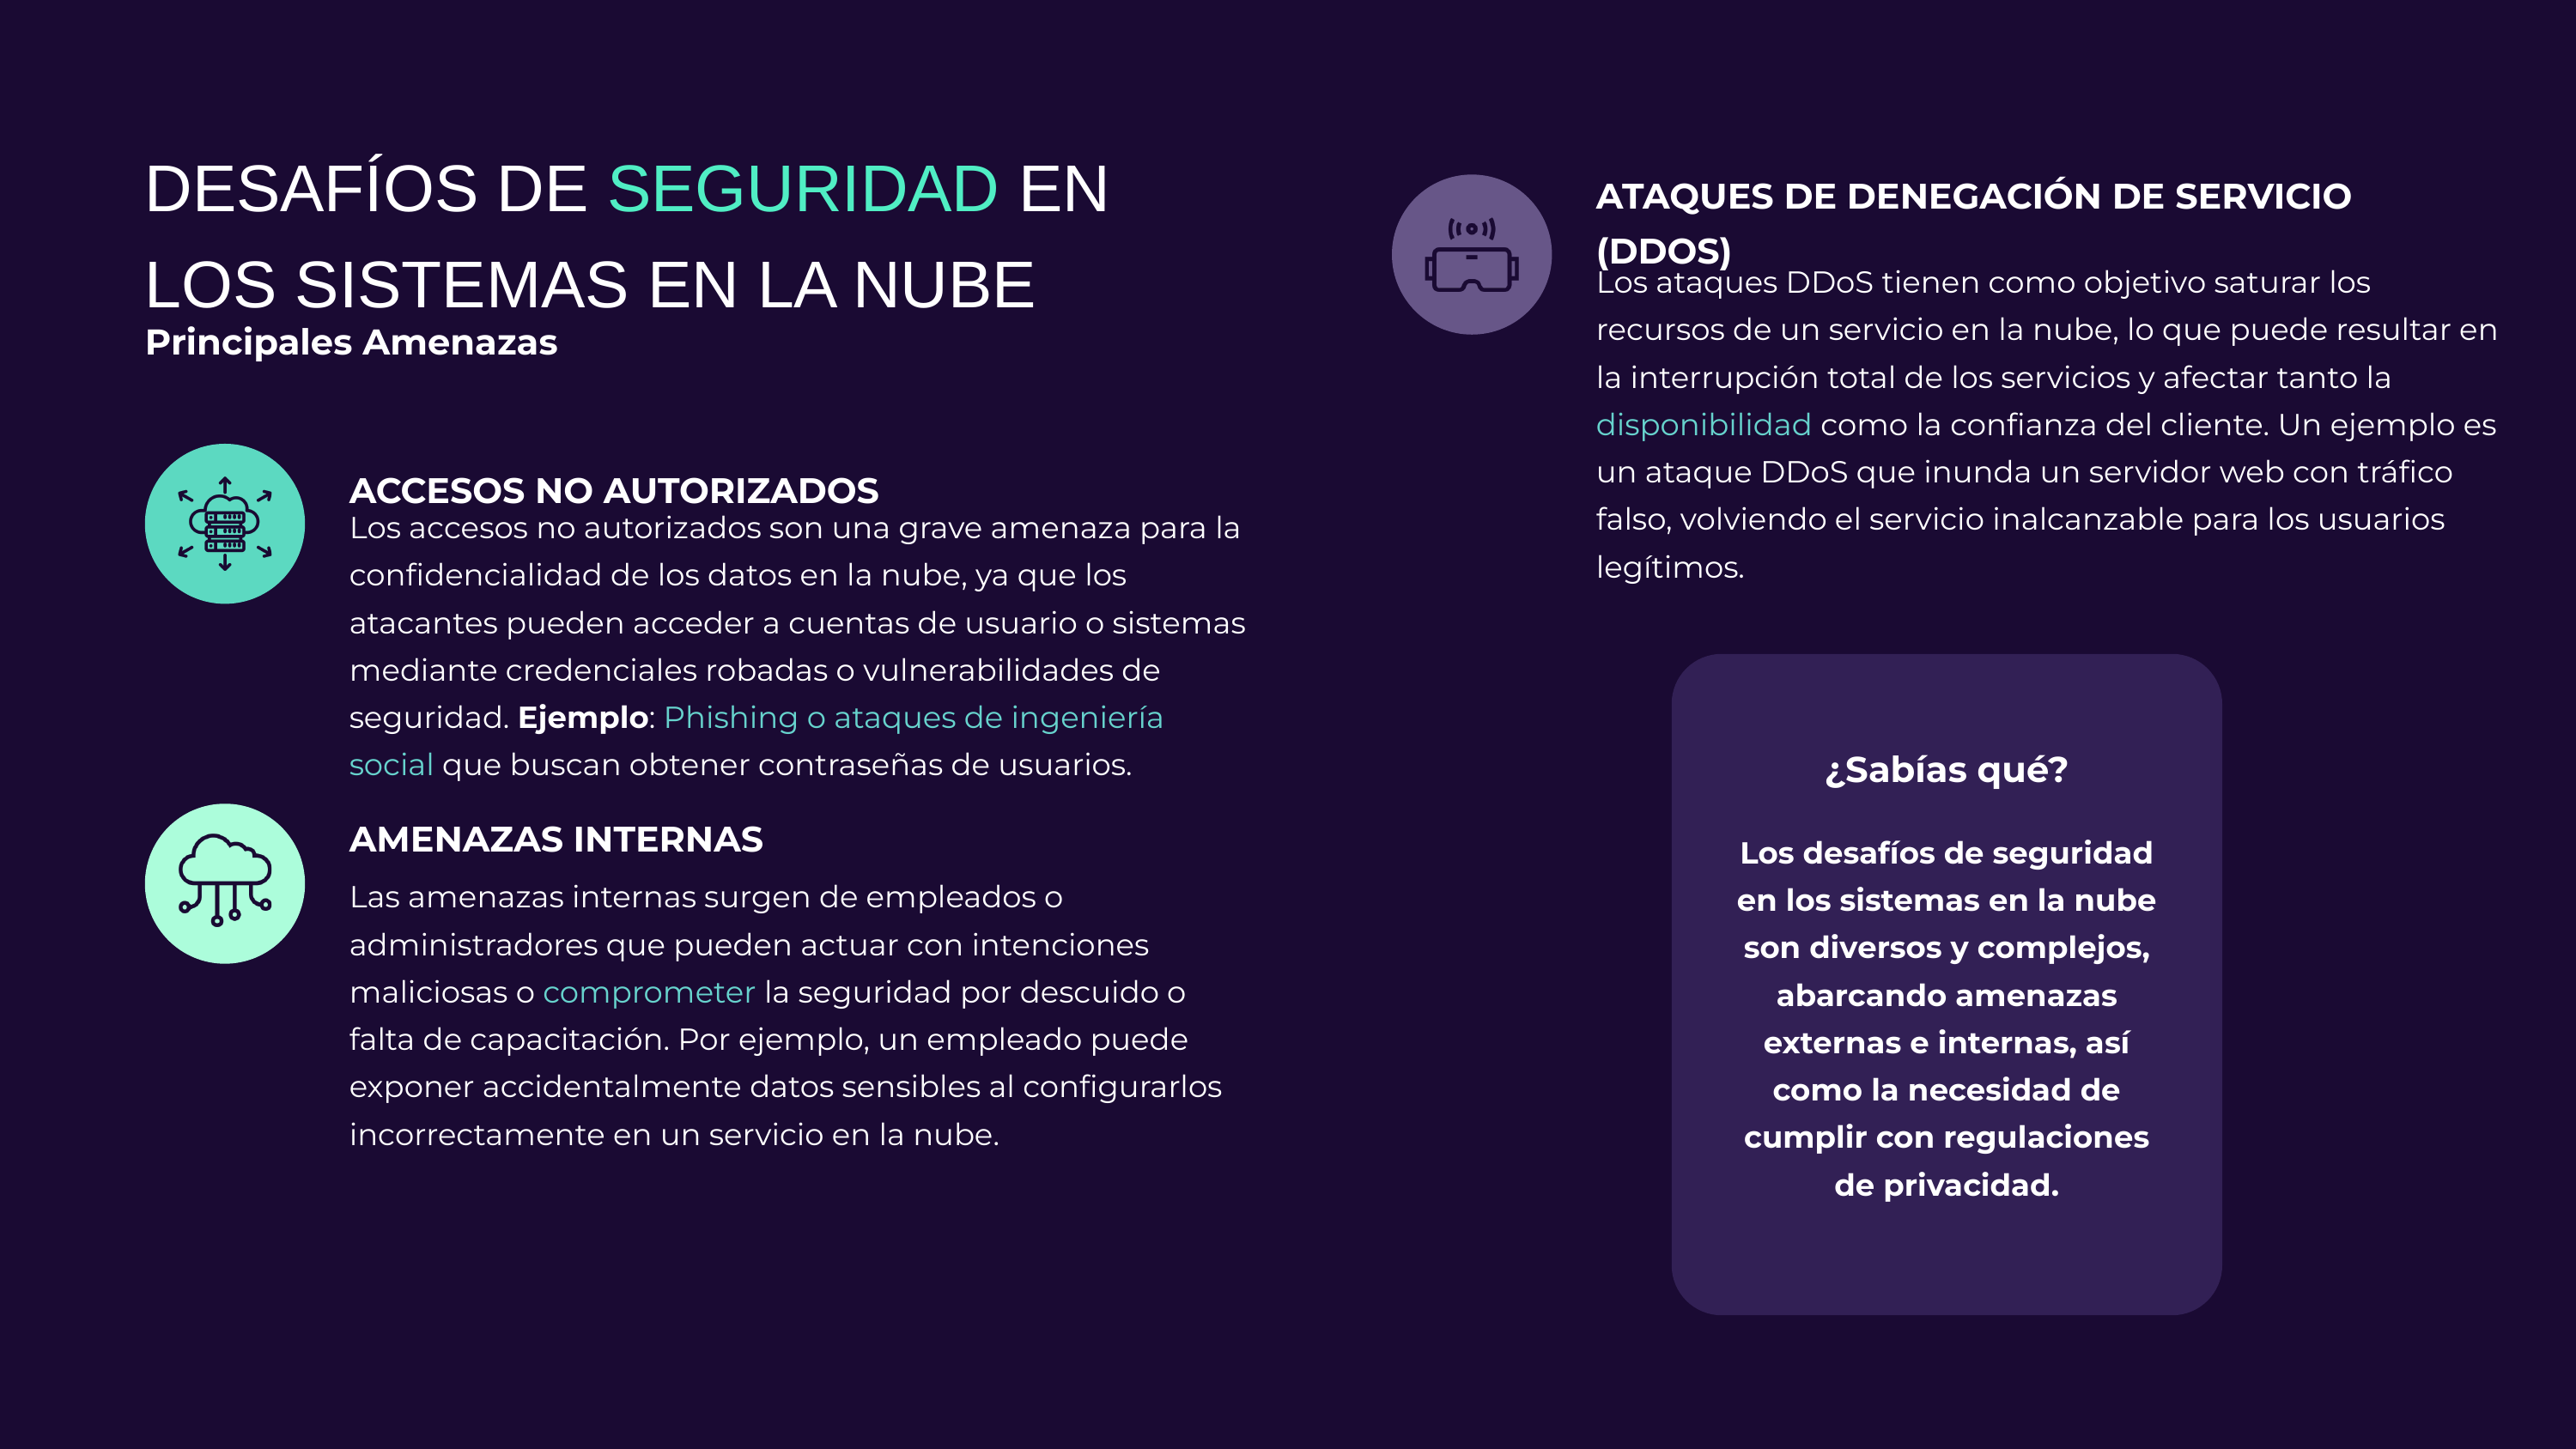

DESAFÍOS DE SEGURIDAD EN LOS SISTEMAS EN LA NUBE
ATAQUES DE DENEGACIÓN DE SERVICIO (DDOS)

Los ataques DDoS tienen como objetivo saturar los recursos de un servicio en la nube, lo que puede resultar en la interrupción total de los servicios y afectar tanto la disponibilidad como la confianza del cliente. Un ejemplo es un ataque DDoS que inunda un servidor web con tráfico falso, volviendo el servicio inalcanzable para los usuarios legítimos.
Principales Amenazas

ACCESOS NO AUTORIZADOS
Los accesos no autorizados son una grave amenaza para la confidencialidad de los datos en la nube, ya que los atacantes pueden acceder a cuentas de usuario o sistemas mediante credenciales robadas o vulnerabilidades de seguridad. Ejemplo: Phishing o ataques de ingeniería social que buscan obtener contraseñas de usuarios.

¿Sabías qué?
AMENAZAS INTERNAS

Los desafíos de seguridad en los sistemas en la nube son diversos y complejos, abarcando amenazas externas e internas, así como la necesidad de cumplir con regulaciones de privacidad.
Las amenazas internas surgen de empleados o administradores que pueden actuar con intenciones maliciosas o comprometer la seguridad por descuido o falta de capacitación. Por ejemplo, un empleado puede exponer accidentalmente datos sensibles al configurarlos incorrectamente en un servicio en la nube.